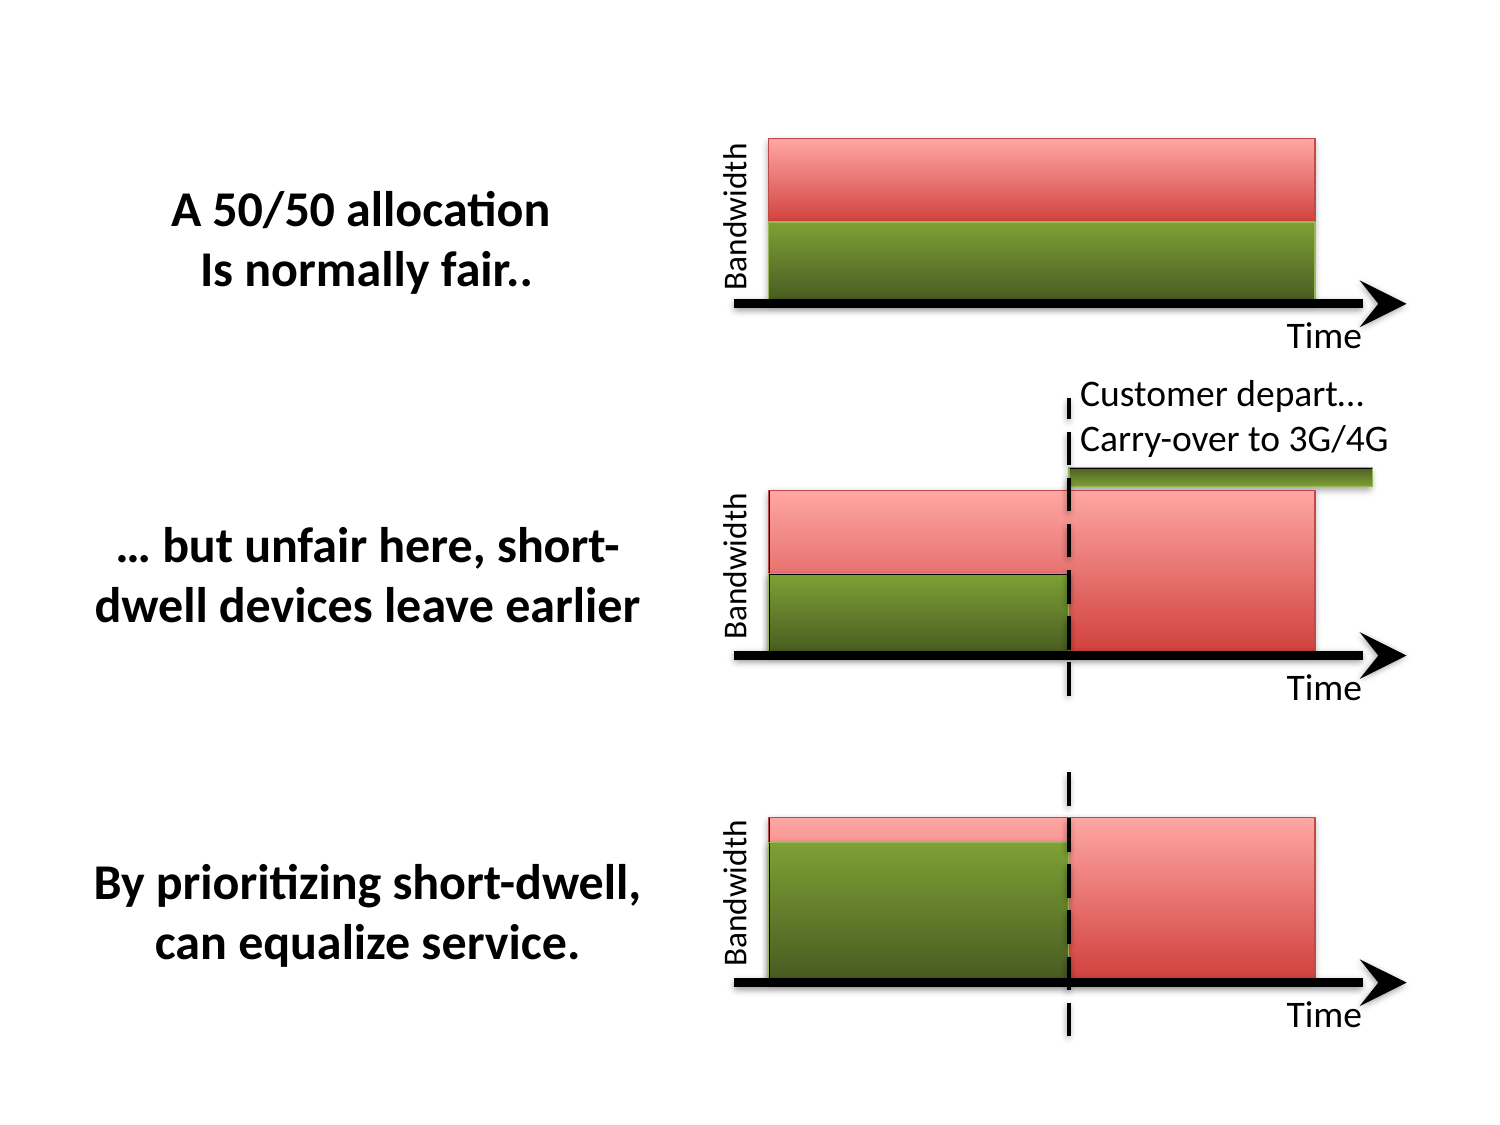

A 50/50 allocation
Is normally fair..
Bandwidth

Time
Customer depart…
Carry-over to 3G/4G

… but unfair here, short-dwell devices leave earlier
Bandwidth

Time

By prioritizing short-dwell,
can equalize service.

Bandwidth
Time